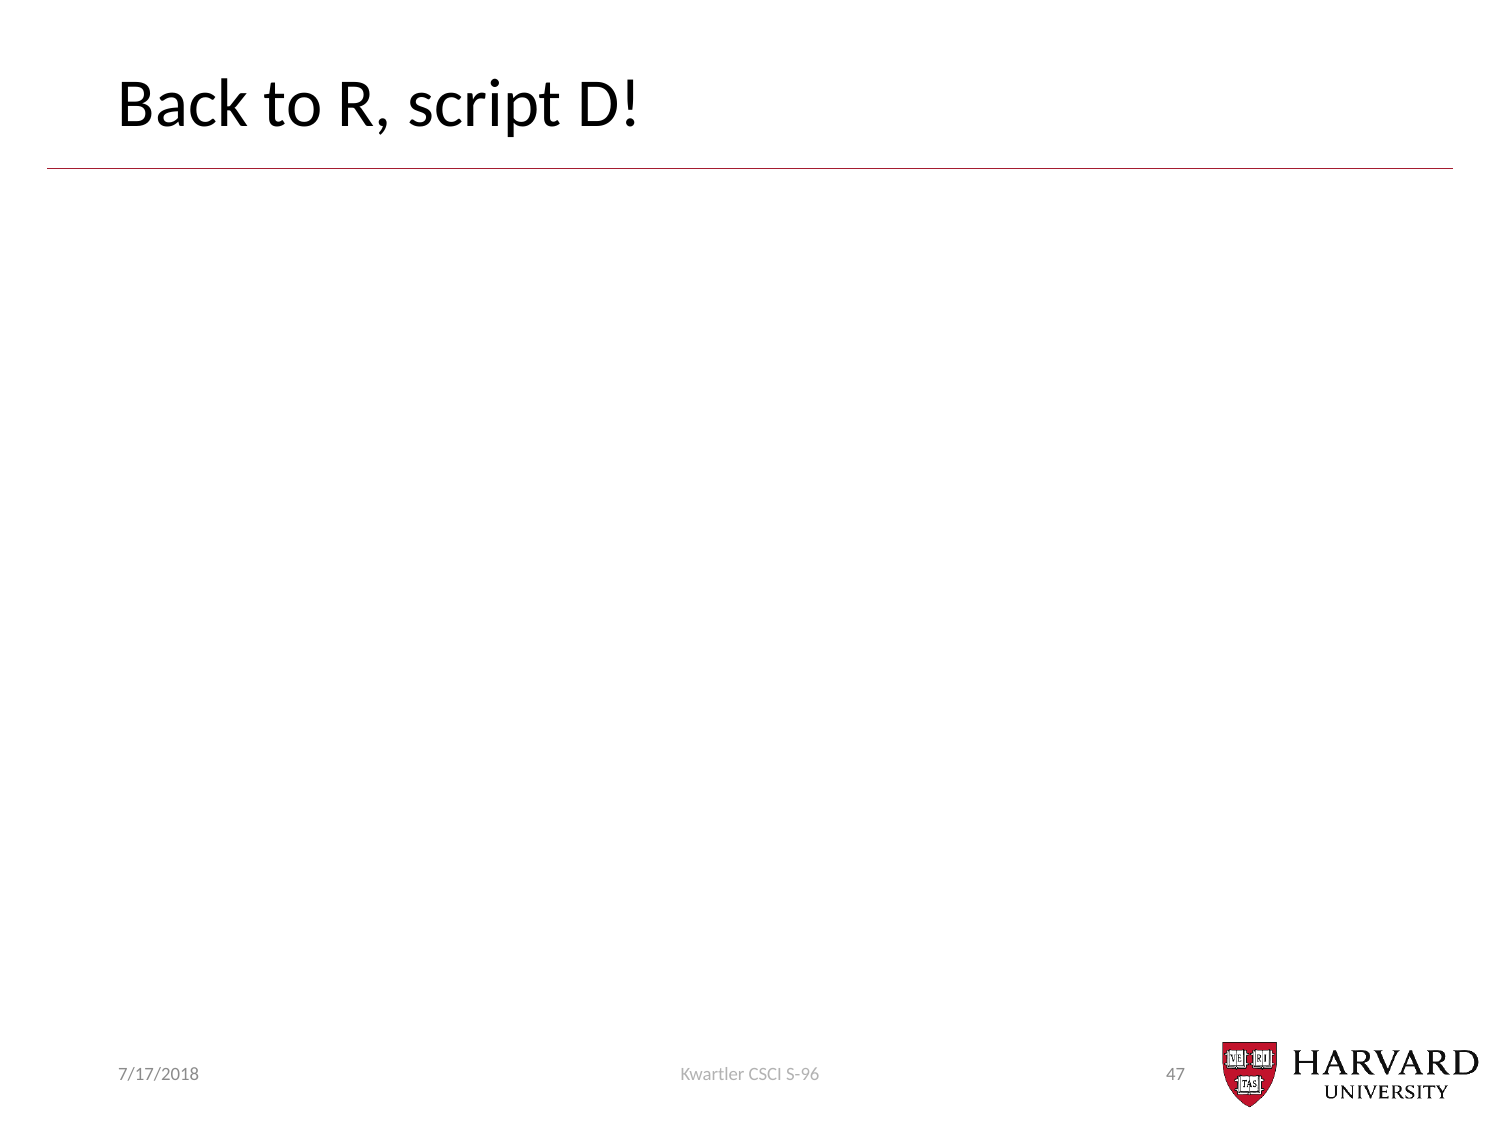

# Back to R, script D!
7/17/2018
Kwartler CSCI S-96
47